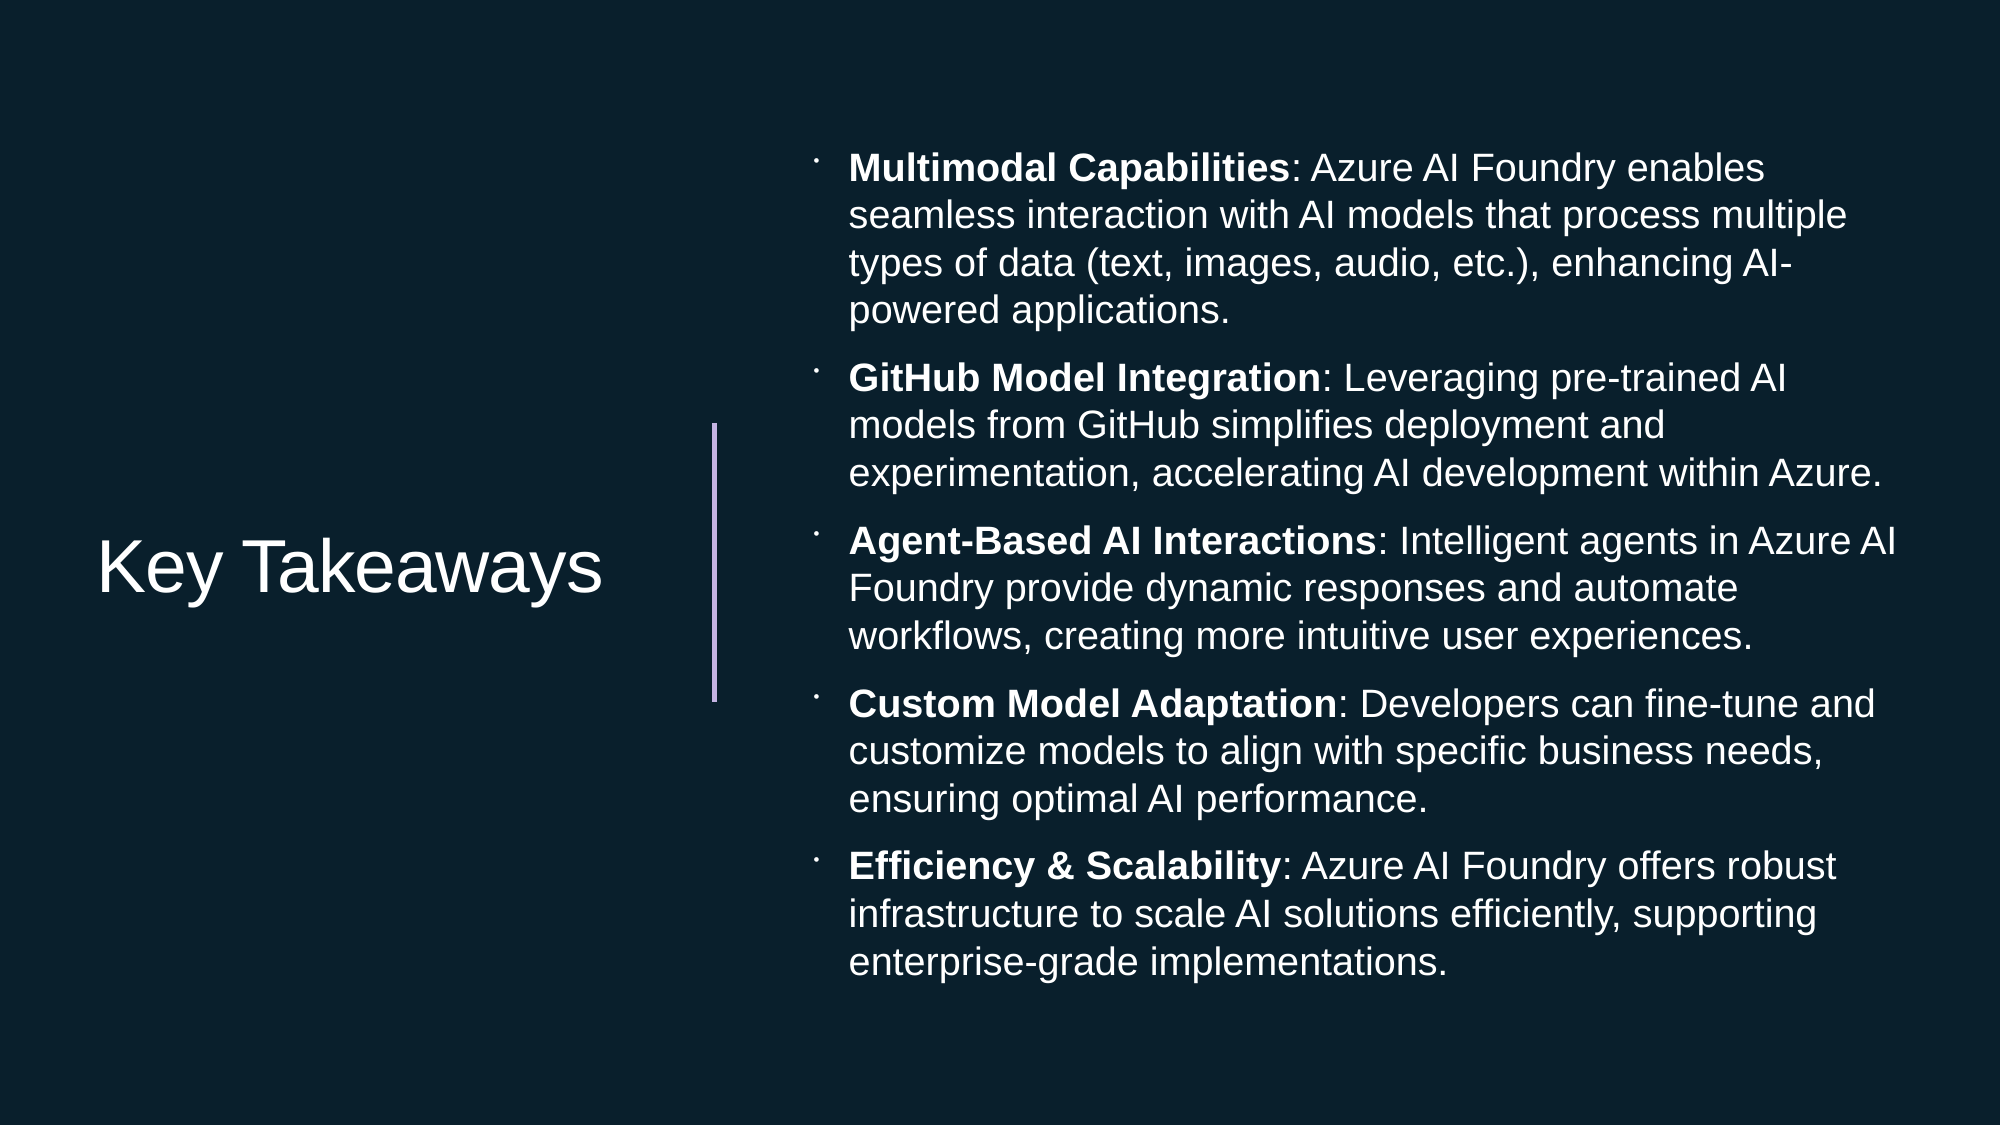

Multimodal Capabilities: Azure AI Foundry enables seamless interaction with AI models that process multiple types of data (text, images, audio, etc.), enhancing AI-powered applications.
GitHub Model Integration: Leveraging pre-trained AI models from GitHub simplifies deployment and experimentation, accelerating AI development within Azure.
Agent-Based AI Interactions: Intelligent agents in Azure AI Foundry provide dynamic responses and automate workflows, creating more intuitive user experiences.
Custom Model Adaptation: Developers can fine-tune and customize models to align with specific business needs, ensuring optimal AI performance.
Efficiency & Scalability: Azure AI Foundry offers robust infrastructure to scale AI solutions efficiently, supporting enterprise-grade implementations.
# Key Takeaways